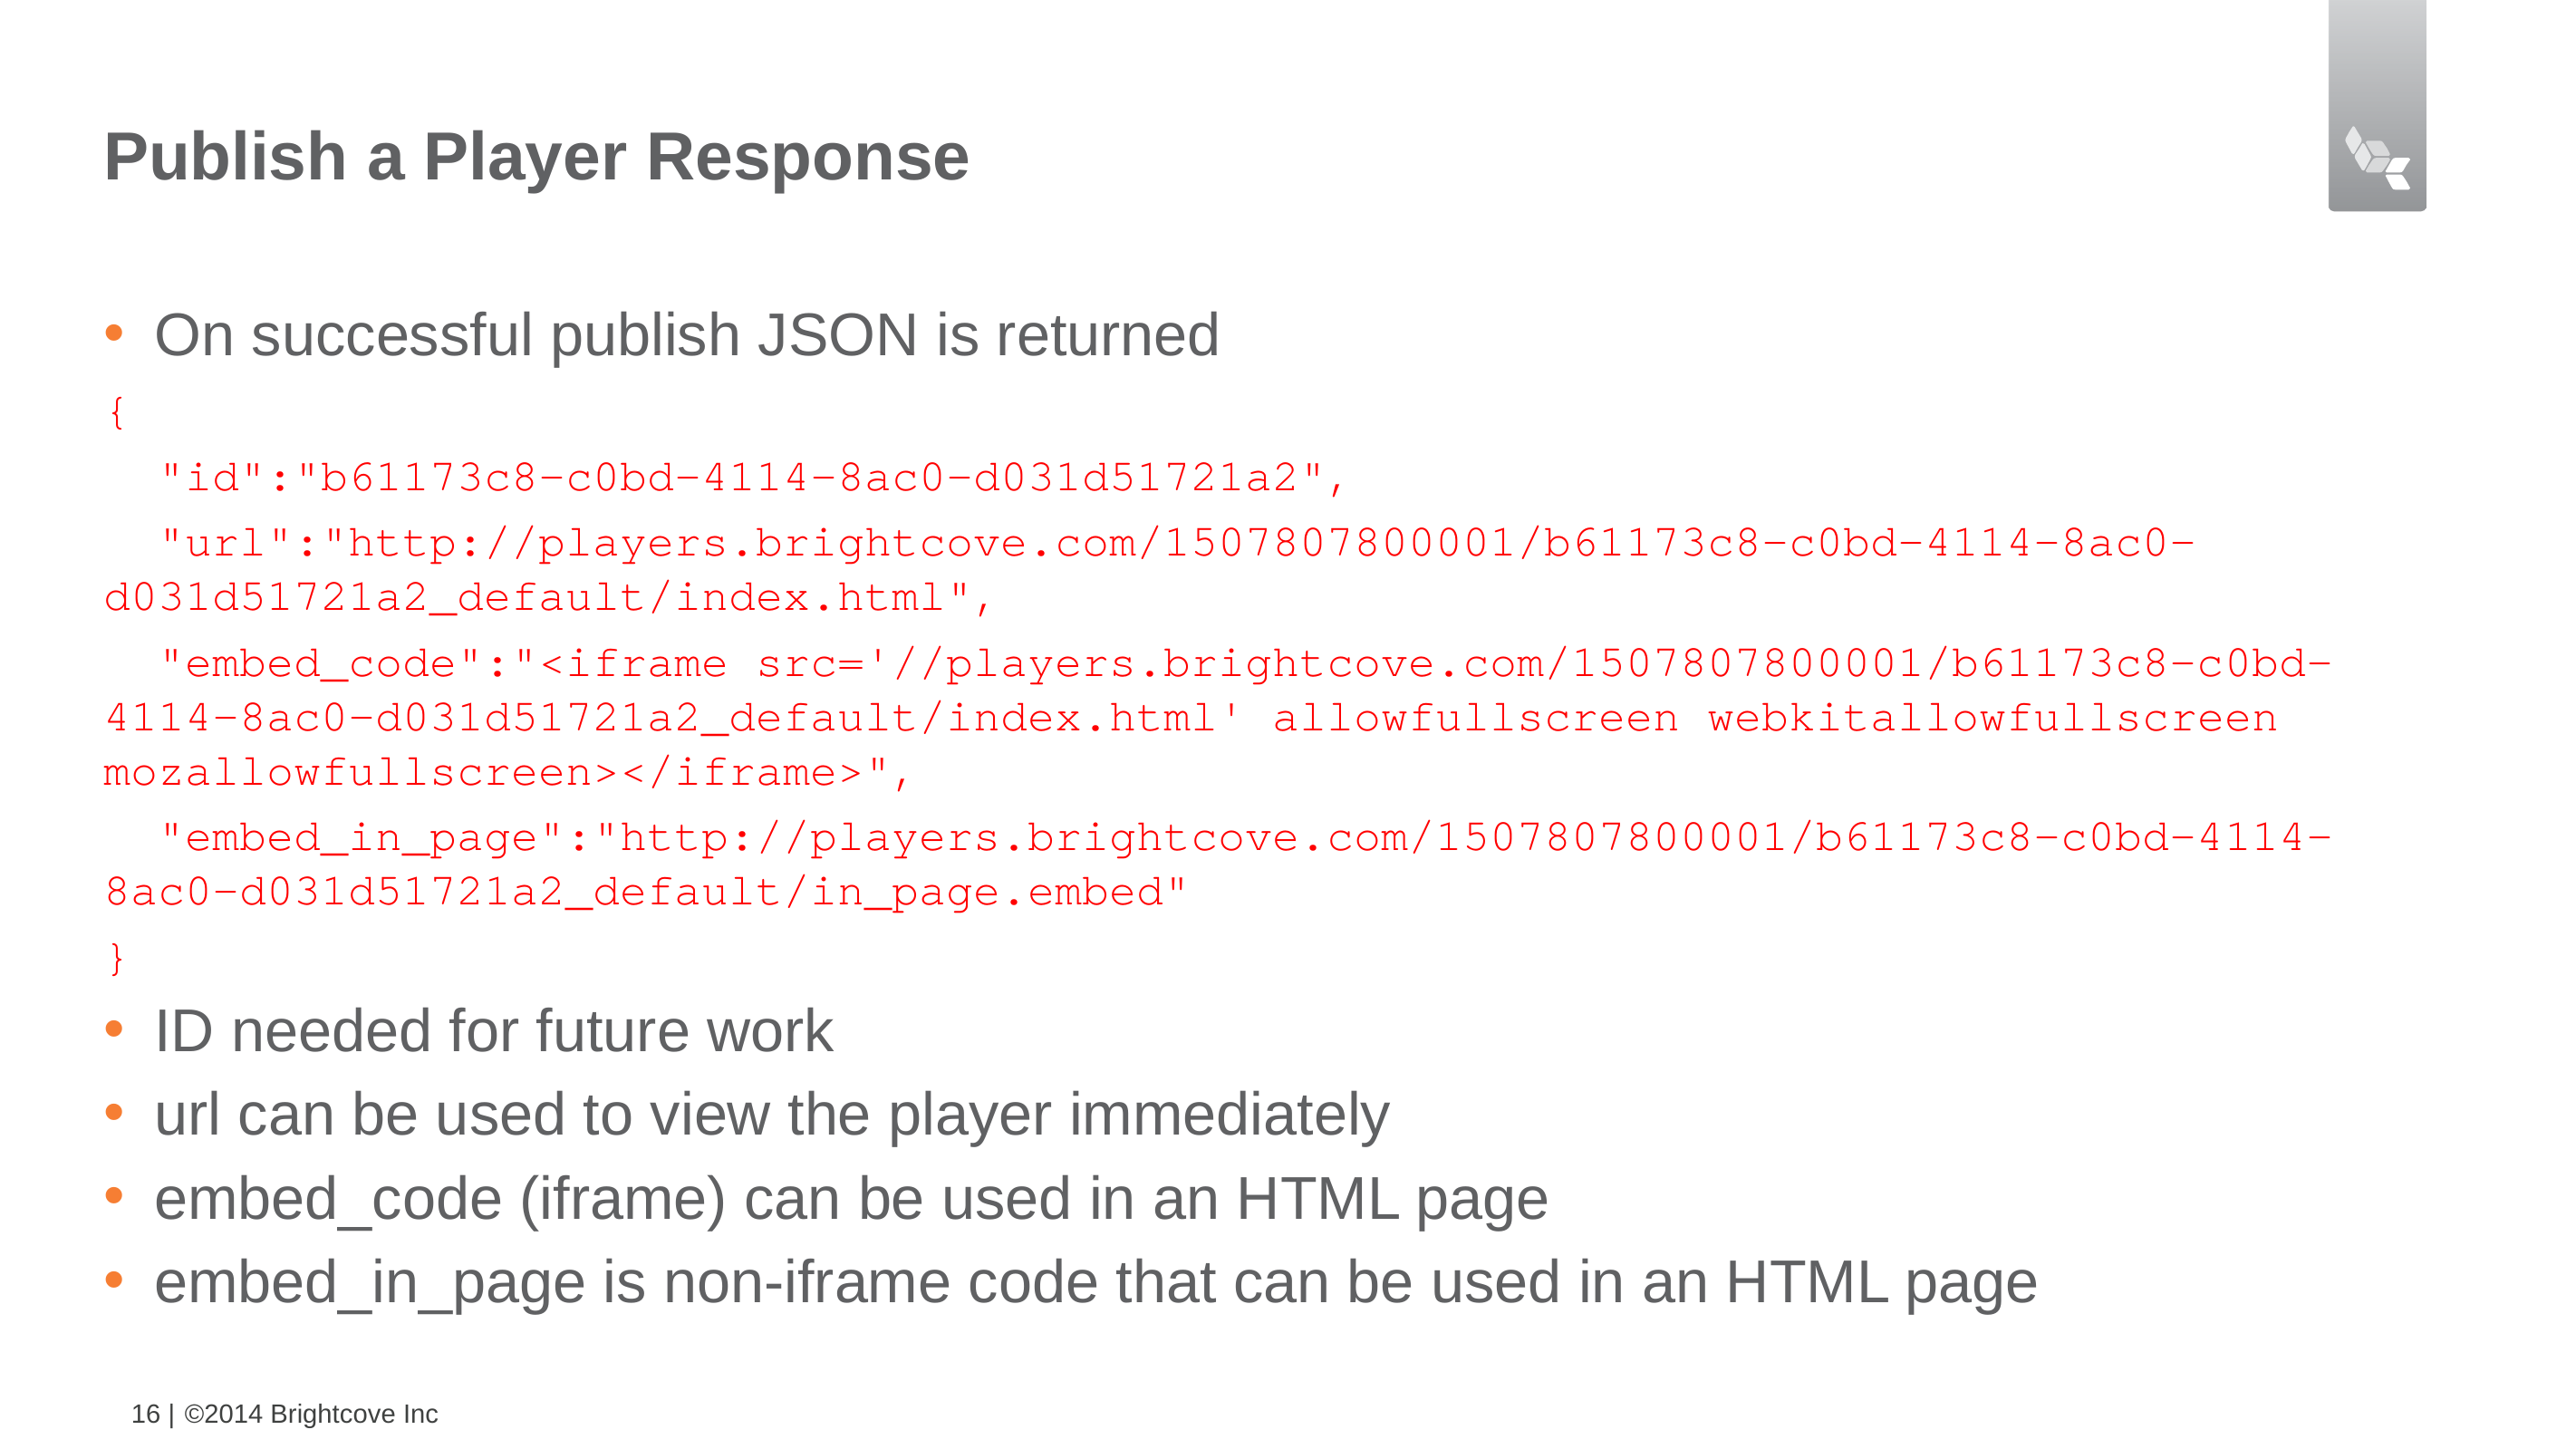

# Publish a Player Response
On successful publish JSON is returned
{
  "id":"b61173c8-c0bd-4114-8ac0-d031d51721a2",
  "url":"http://players.brightcove.com/1507807800001/b61173c8-c0bd-4114-8ac0-d031d51721a2_default/index.html",
  "embed_code":"<iframe src='//players.brightcove.com/1507807800001/b61173c8-c0bd-4114-8ac0-d031d51721a2_default/index.html' allowfullscreen webkitallowfullscreen mozallowfullscreen></iframe>",
  "embed_in_page":"http://players.brightcove.com/1507807800001/b61173c8-c0bd-4114-8ac0-d031d51721a2_default/in_page.embed"
}
ID needed for future work
url can be used to view the player immediately
embed_code (iframe) can be used in an HTML page
embed_in_page is non-iframe code that can be used in an HTML page
16 |
©2014 Brightcove Inc